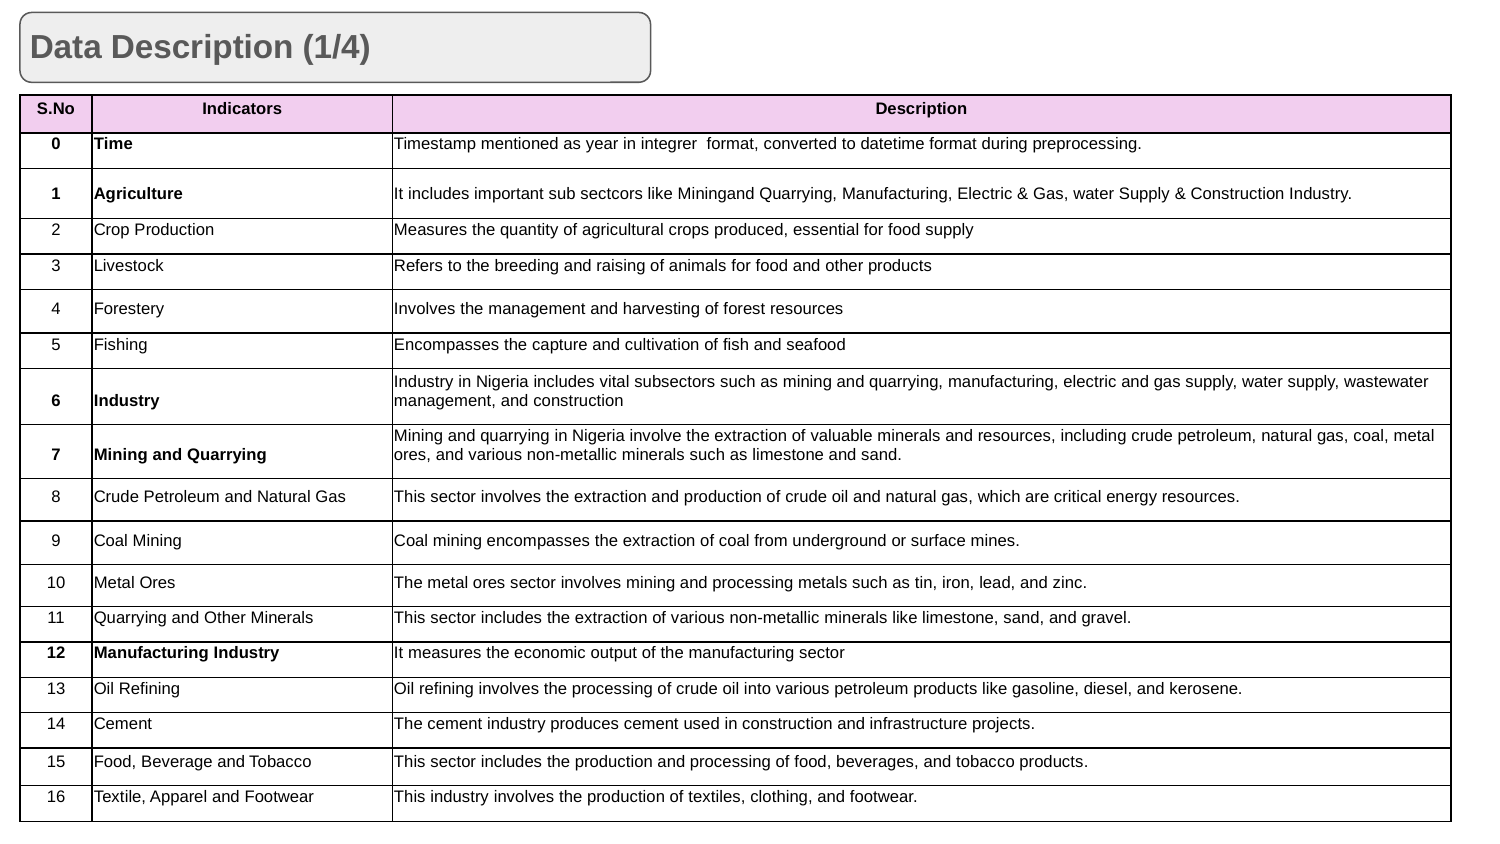

Data Description (1/4)

| S.No | Indicators | Description |
| --- | --- | --- |
| 0 | Time | Timestamp mentioned as year in integrer format, converted to datetime format during preprocessing. |
| 1 | Agriculture | It includes important sub sectcors like Miningand Quarrying, Manufacturing, Electric & Gas, water Supply & Construction Industry. |
| 2 | Crop Production | Measures the quantity of agricultural crops produced, essential for food supply |
| 3 | Livestock | Refers to the breeding and raising of animals for food and other products |
| 4 | Forestery | Involves the management and harvesting of forest resources |
| 5 | Fishing | Encompasses the capture and cultivation of fish and seafood |
| 6 | Industry | Industry in Nigeria includes vital subsectors such as mining and quarrying, manufacturing, electric and gas supply, water supply, wastewater management, and construction |
| 7 | Mining and Quarrying | Mining and quarrying in Nigeria involve the extraction of valuable minerals and resources, including crude petroleum, natural gas, coal, metal ores, and various non-metallic minerals such as limestone and sand. |
| 8 | Crude Petroleum and Natural Gas | This sector involves the extraction and production of crude oil and natural gas, which are critical energy resources. |
| 9 | Coal Mining | Coal mining encompasses the extraction of coal from underground or surface mines. |
| 10 | Metal Ores | The metal ores sector involves mining and processing metals such as tin, iron, lead, and zinc. |
| 11 | Quarrying and Other Minerals | This sector includes the extraction of various non-metallic minerals like limestone, sand, and gravel. |
| 12 | Manufacturing Industry | It measures the economic output of the manufacturing sector |
| 13 | Oil Refining | Oil refining involves the processing of crude oil into various petroleum products like gasoline, diesel, and kerosene. |
| 14 | Cement | The cement industry produces cement used in construction and infrastructure projects. |
| 15 | Food, Beverage and Tobacco | This sector includes the production and processing of food, beverages, and tobacco products. |
| 16 | Textile, Apparel and Footwear | This industry involves the production of textiles, clothing, and footwear. |